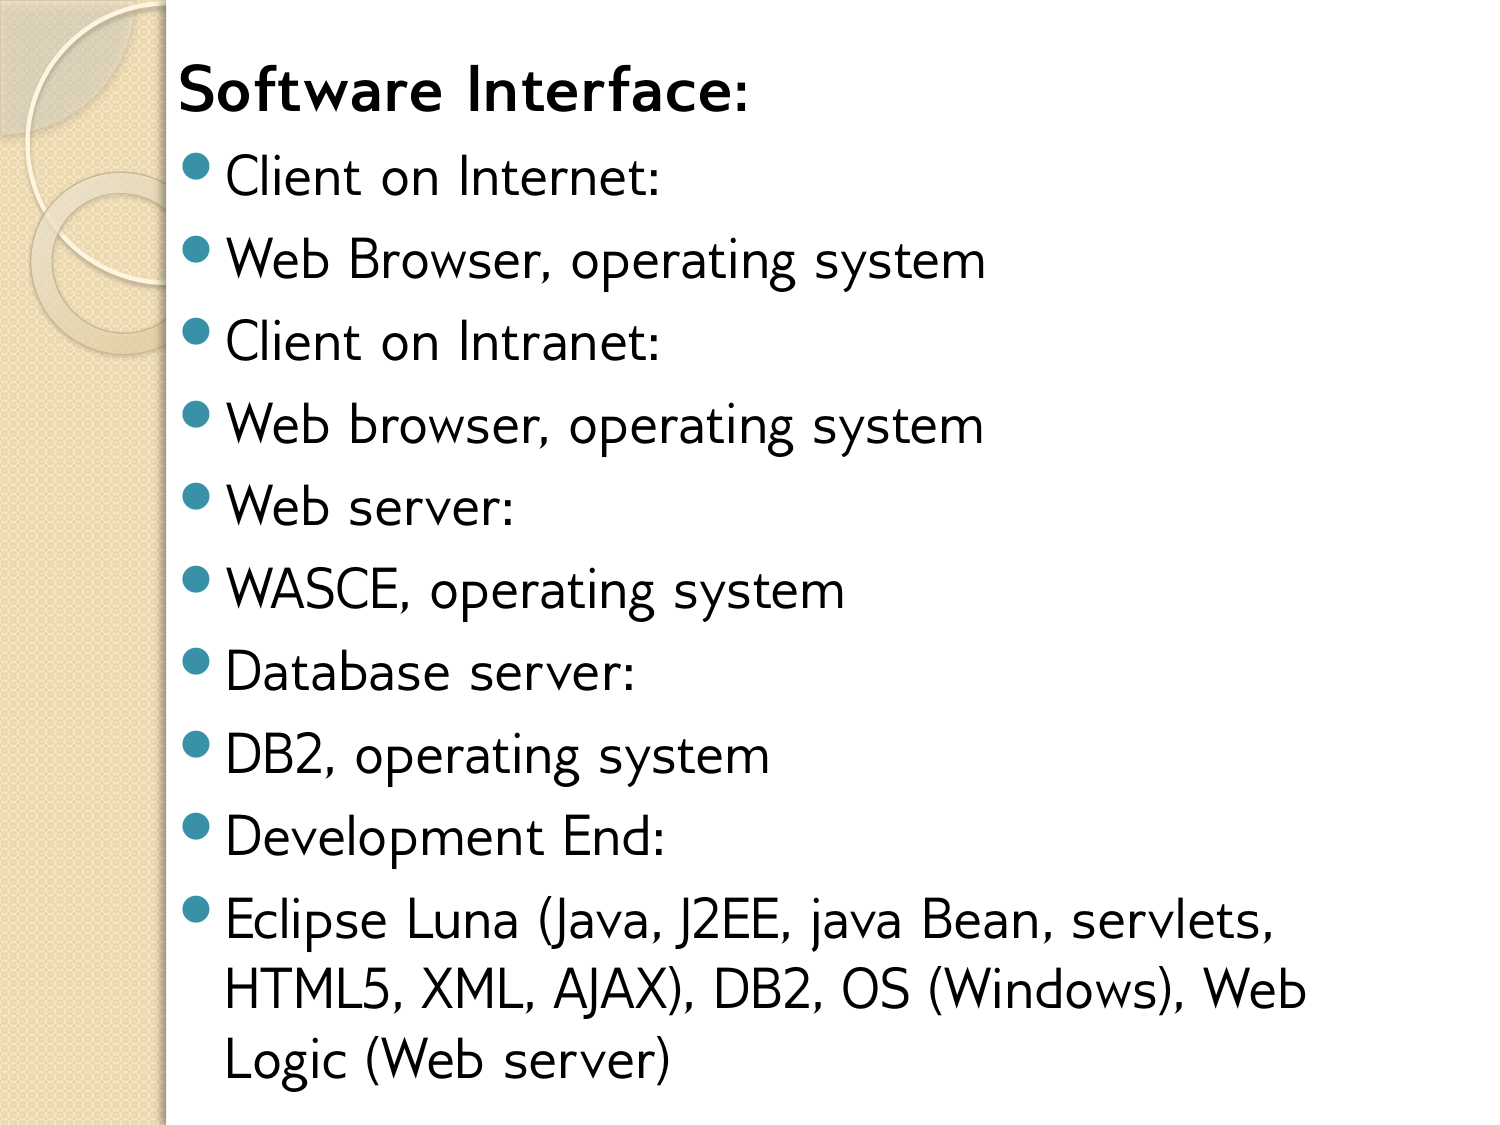

Software Interface:
Client on Internet:
Web Browser, operating system
Client on Intranet:
Web browser, operating system
Web server:
WASCE, operating system
Database server:
DB2, operating system
Development End:
Eclipse Luna (Java, J2EE, java Bean, servlets, HTML5, XML, AJAX), DB2, OS (Windows), Web Logic (Web server)